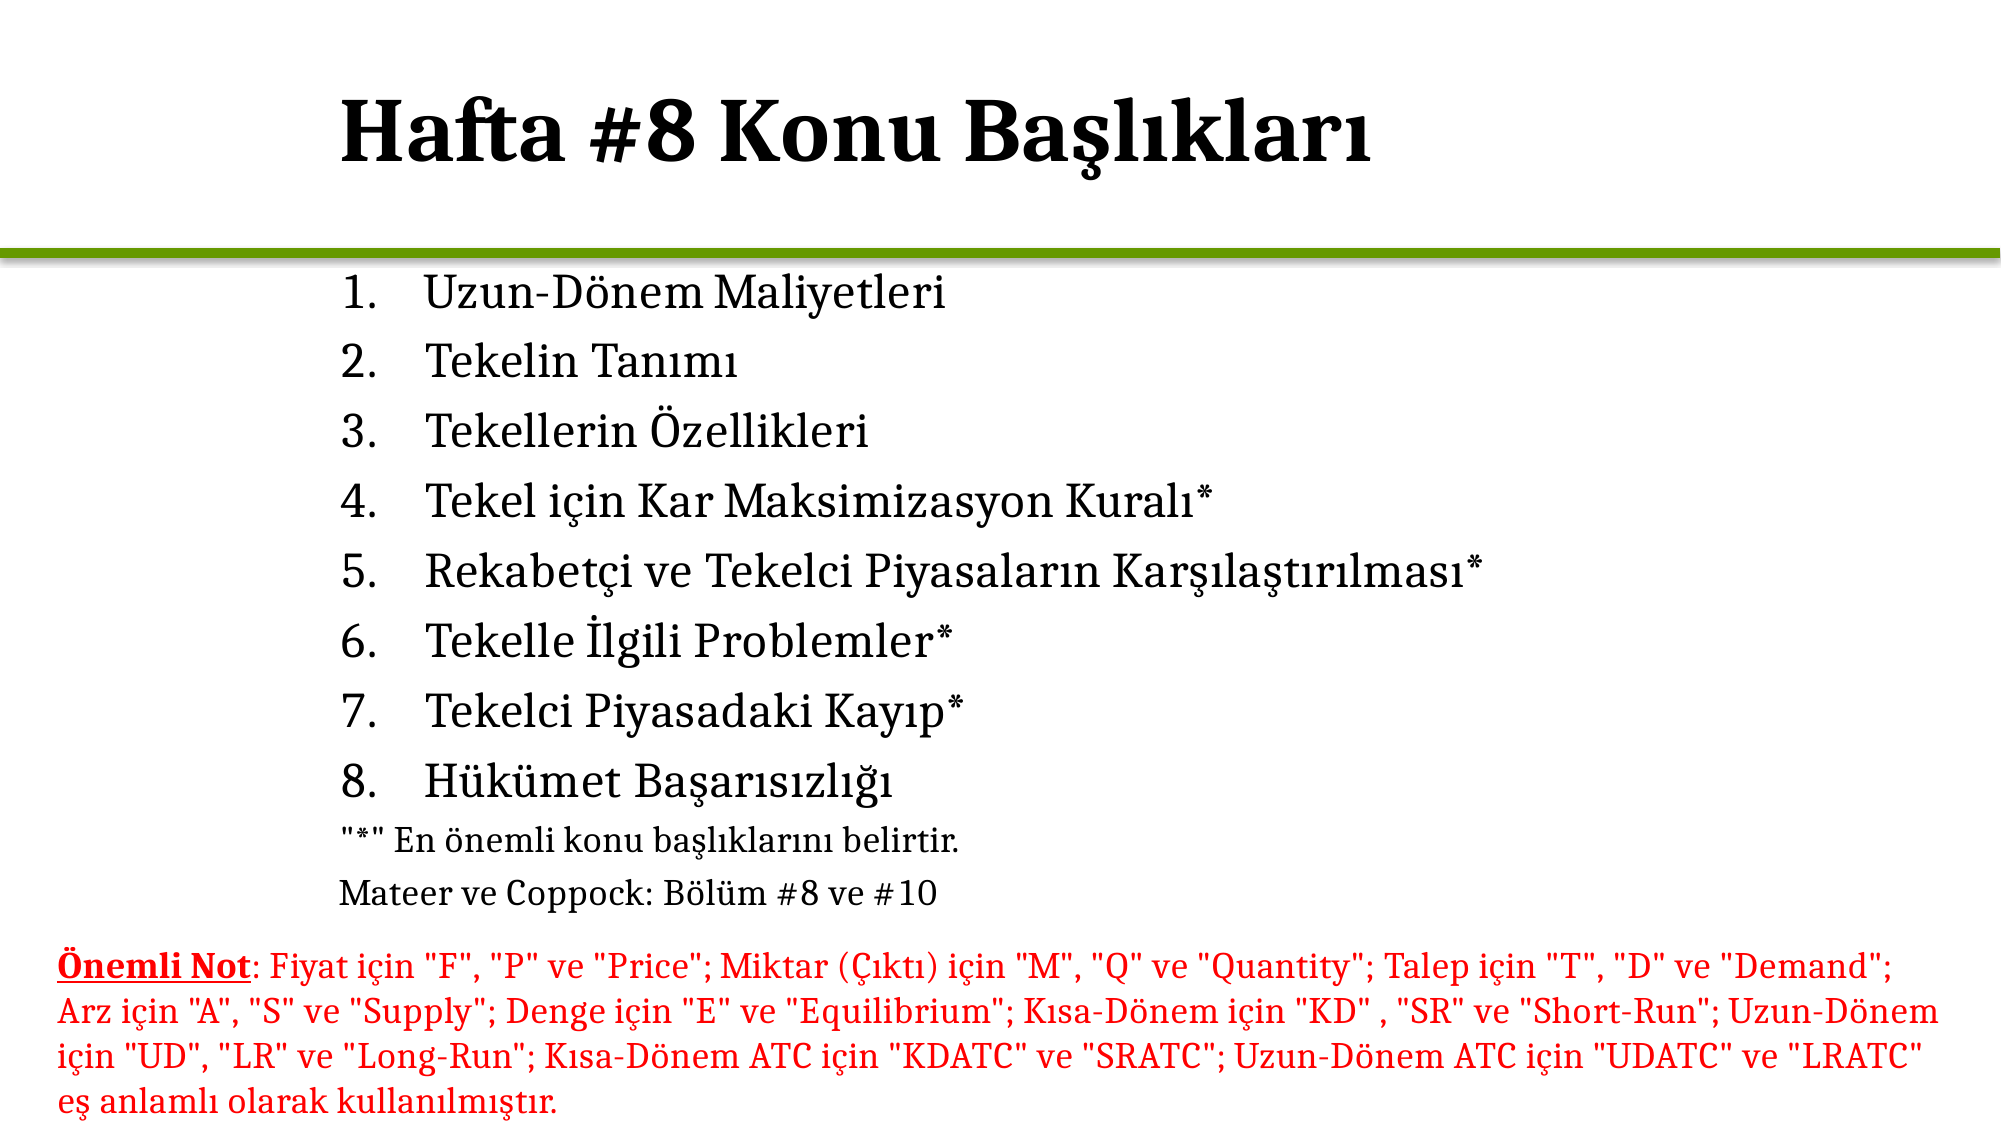

# Hafta #8 Konu Başlıkları
Uzun-Dönem Maliyetleri
Tekelin Tanımı
Tekellerin Özellikleri
Tekel için Kar Maksimizasyon Kuralı*
Rekabetçi ve Tekelci Piyasaların Karşılaştırılması*
Tekelle İlgili Problemler*
Tekelci Piyasadaki Kayıp*
Hükümet Başarısızlığı
"*" En önemli konu başlıklarını belirtir.
Mateer ve Coppock: Bölüm #8 ve #10

Önemli Not: Fiyat için "F", "P" ve "Price"; Miktar (Çıktı) için "M", "Q" ve "Quantity"; Talep için "T", "D" ve "Demand"; Arz için "A", "S" ve "Supply"; Denge için "E" ve "Equilibrium"; Kısa-Dönem için "KD" , "SR" ve "Short-Run"; Uzun-Dönem için "UD", "LR" ve "Long-Run"; Kısa-Dönem ATC için "KDATC" ve "SRATC"; Uzun-Dönem ATC için "UDATC" ve "LRATC" eş anlamlı olarak kullanılmıştır.